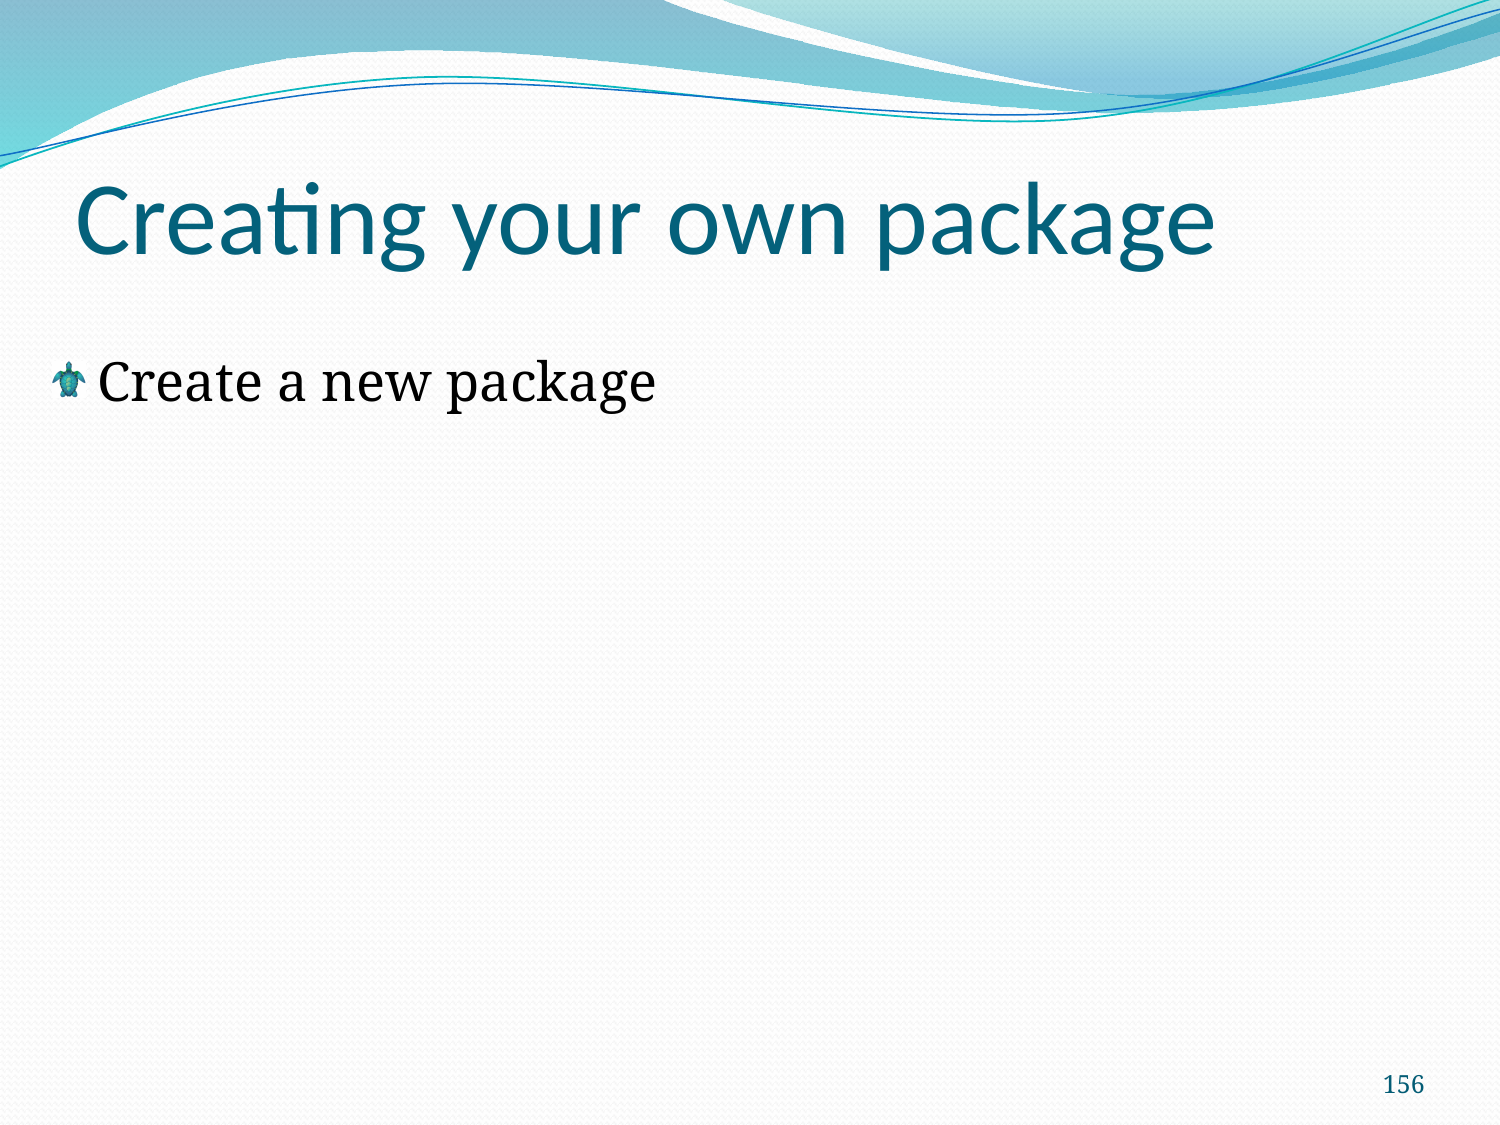

Creating your own package
Create a new package

156